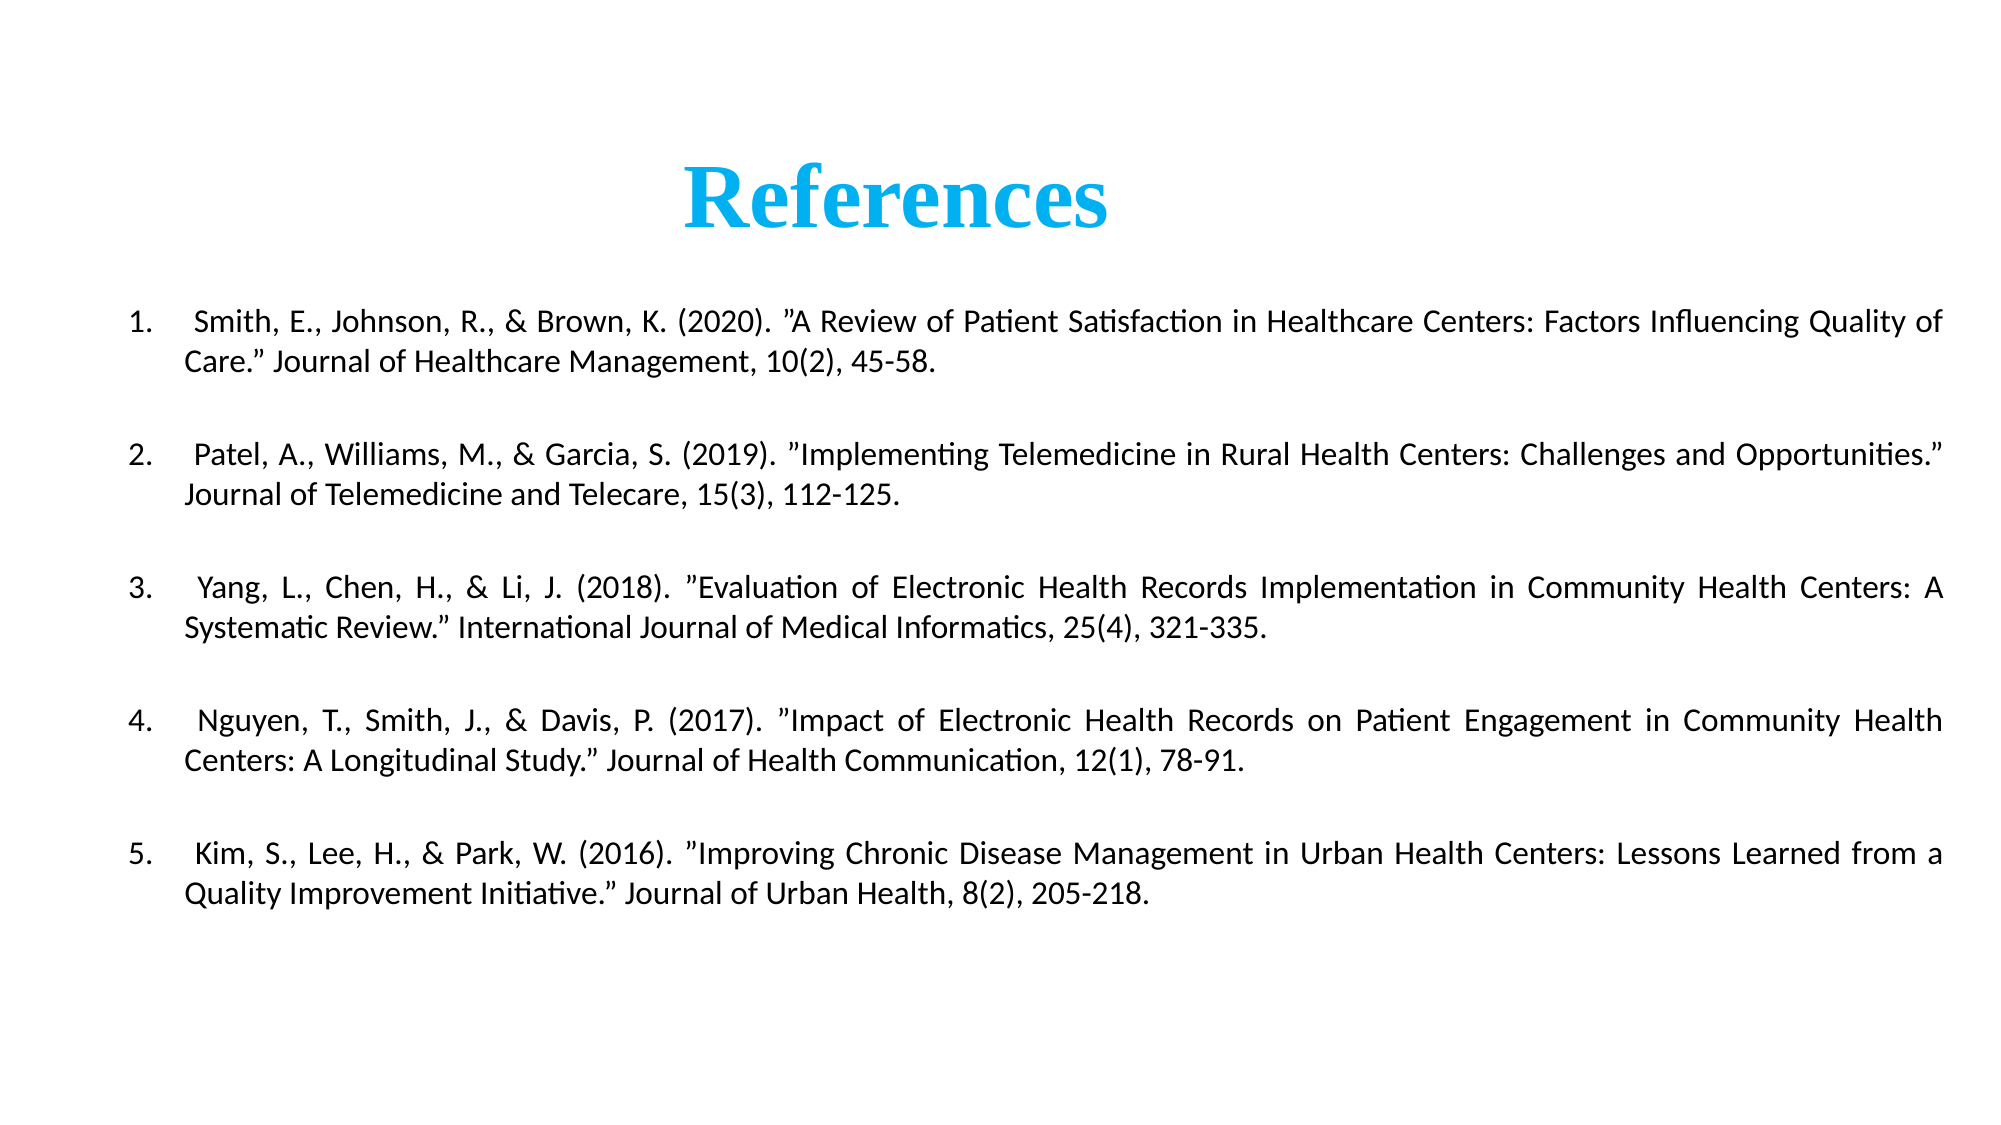

# References
 Smith, E., Johnson, R., & Brown, K. (2020). ”A Review of Patient Satisfaction in Healthcare Centers: Factors Influencing Quality of Care.” Journal of Healthcare Management, 10(2), 45-58.

 Patel, A., Williams, M., & Garcia, S. (2019). ”Implementing Telemedicine in Rural Health Centers: Challenges and Opportunities.” Journal of Telemedicine and Telecare, 15(3), 112-125.

 Yang, L., Chen, H., & Li, J. (2018). ”Evaluation of Electronic Health Records Implementation in Community Health Centers: A Systematic Review.” International Journal of Medical Informatics, 25(4), 321-335.

 Nguyen, T., Smith, J., & Davis, P. (2017). ”Impact of Electronic Health Records on Patient Engagement in Community Health Centers: A Longitudinal Study.” Journal of Health Communication, 12(1), 78-91.

 Kim, S., Lee, H., & Park, W. (2016). ”Improving Chronic Disease Management in Urban Health Centers: Lessons Learned from a Quality Improvement Initiative.” Journal of Urban Health, 8(2), 205-218.